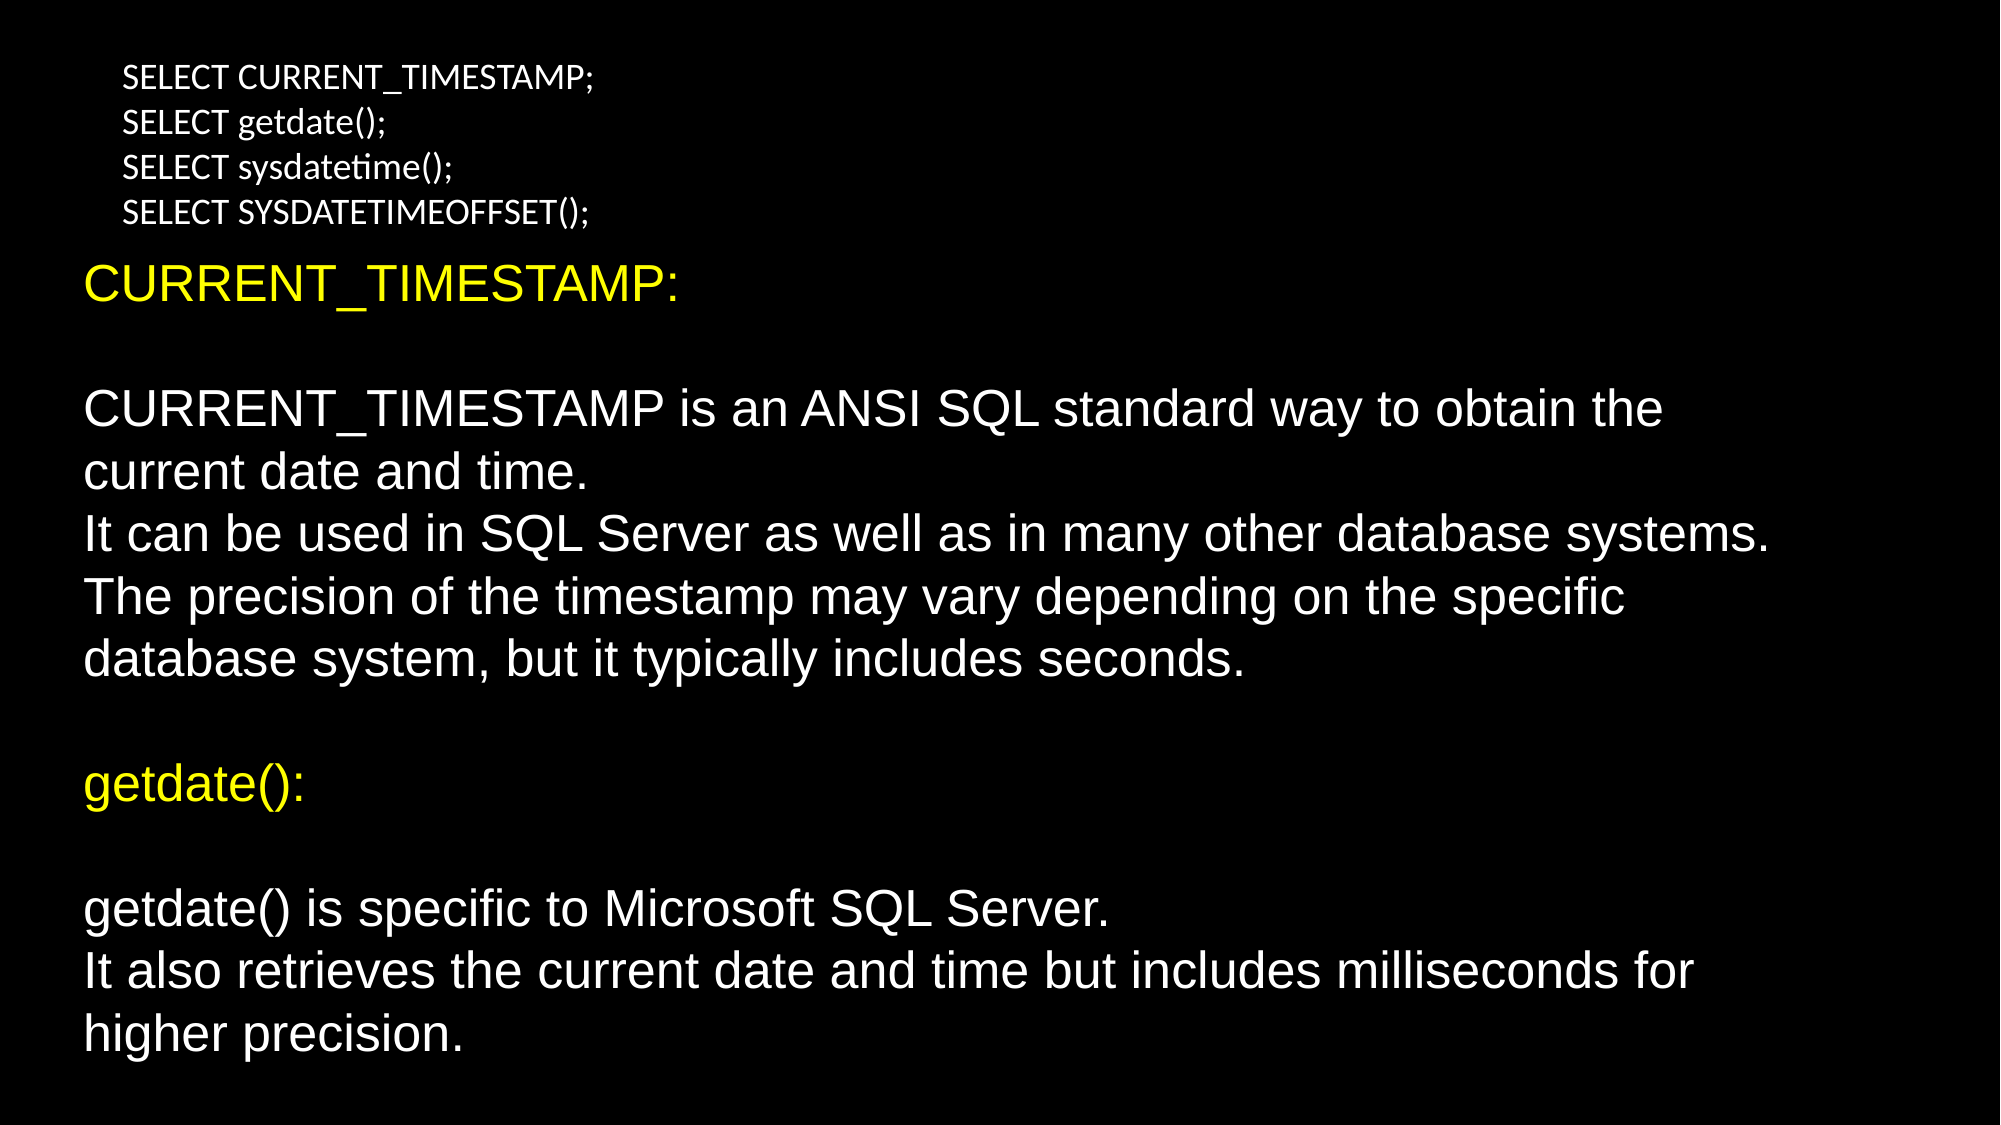

SELECT CURRENT_TIMESTAMP;
SELECT getdate();
SELECT sysdatetime();
SELECT SYSDATETIMEOFFSET();
CURRENT_TIMESTAMP:

CURRENT_TIMESTAMP is an ANSI SQL standard way to obtain the current date and time.
It can be used in SQL Server as well as in many other database systems.
The precision of the timestamp may vary depending on the specific database system, but it typically includes seconds.

getdate():

getdate() is specific to Microsoft SQL Server.
It also retrieves the current date and time but includes milliseconds for higher precision.